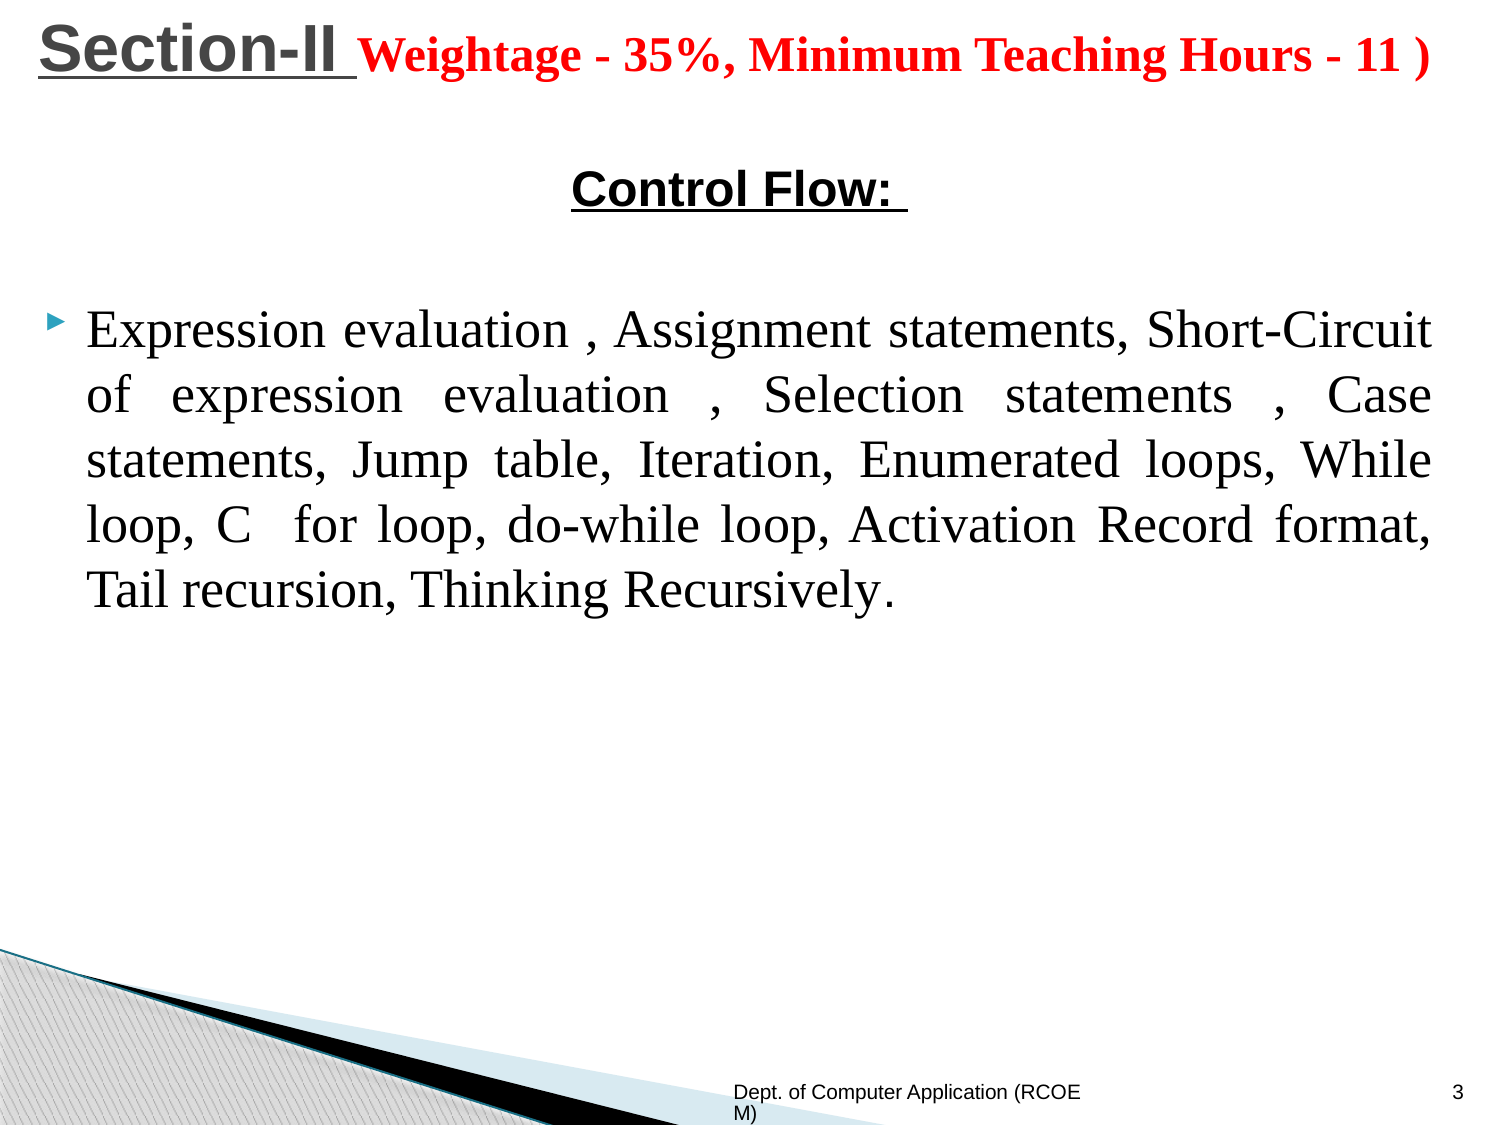

# Section-II Weightage - 35%, Minimum Teaching Hours - 11 )

Control Flow:

Expression evaluation , Assignment statements, Short-Circuit of expression evaluation , Selection statements , Case statements, Jump table, Iteration, Enumerated loops, While loop, C  for loop, do-while loop, Activation Record format, Tail recursion, Thinking Recursively.

Dept. of Computer Application (RCOEM)
3